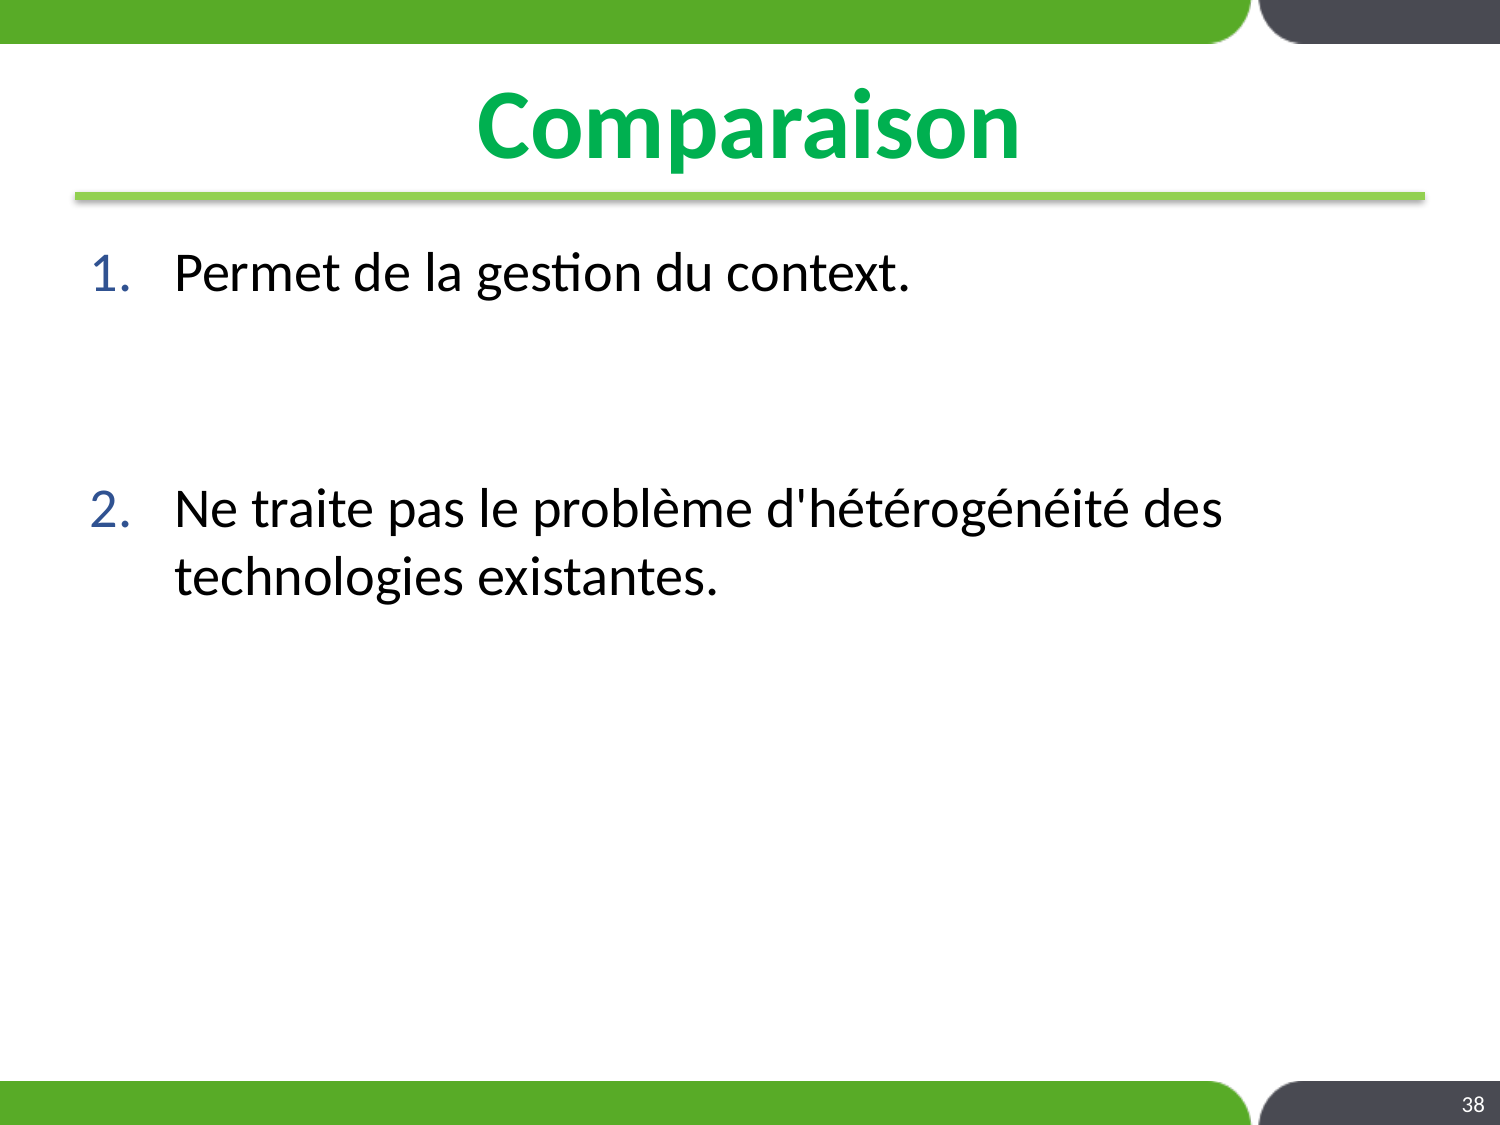

# Comparaison
Permet de la gestion du context.

Ne traite pas le problème d'hétérogénéité des technologies existantes.
38